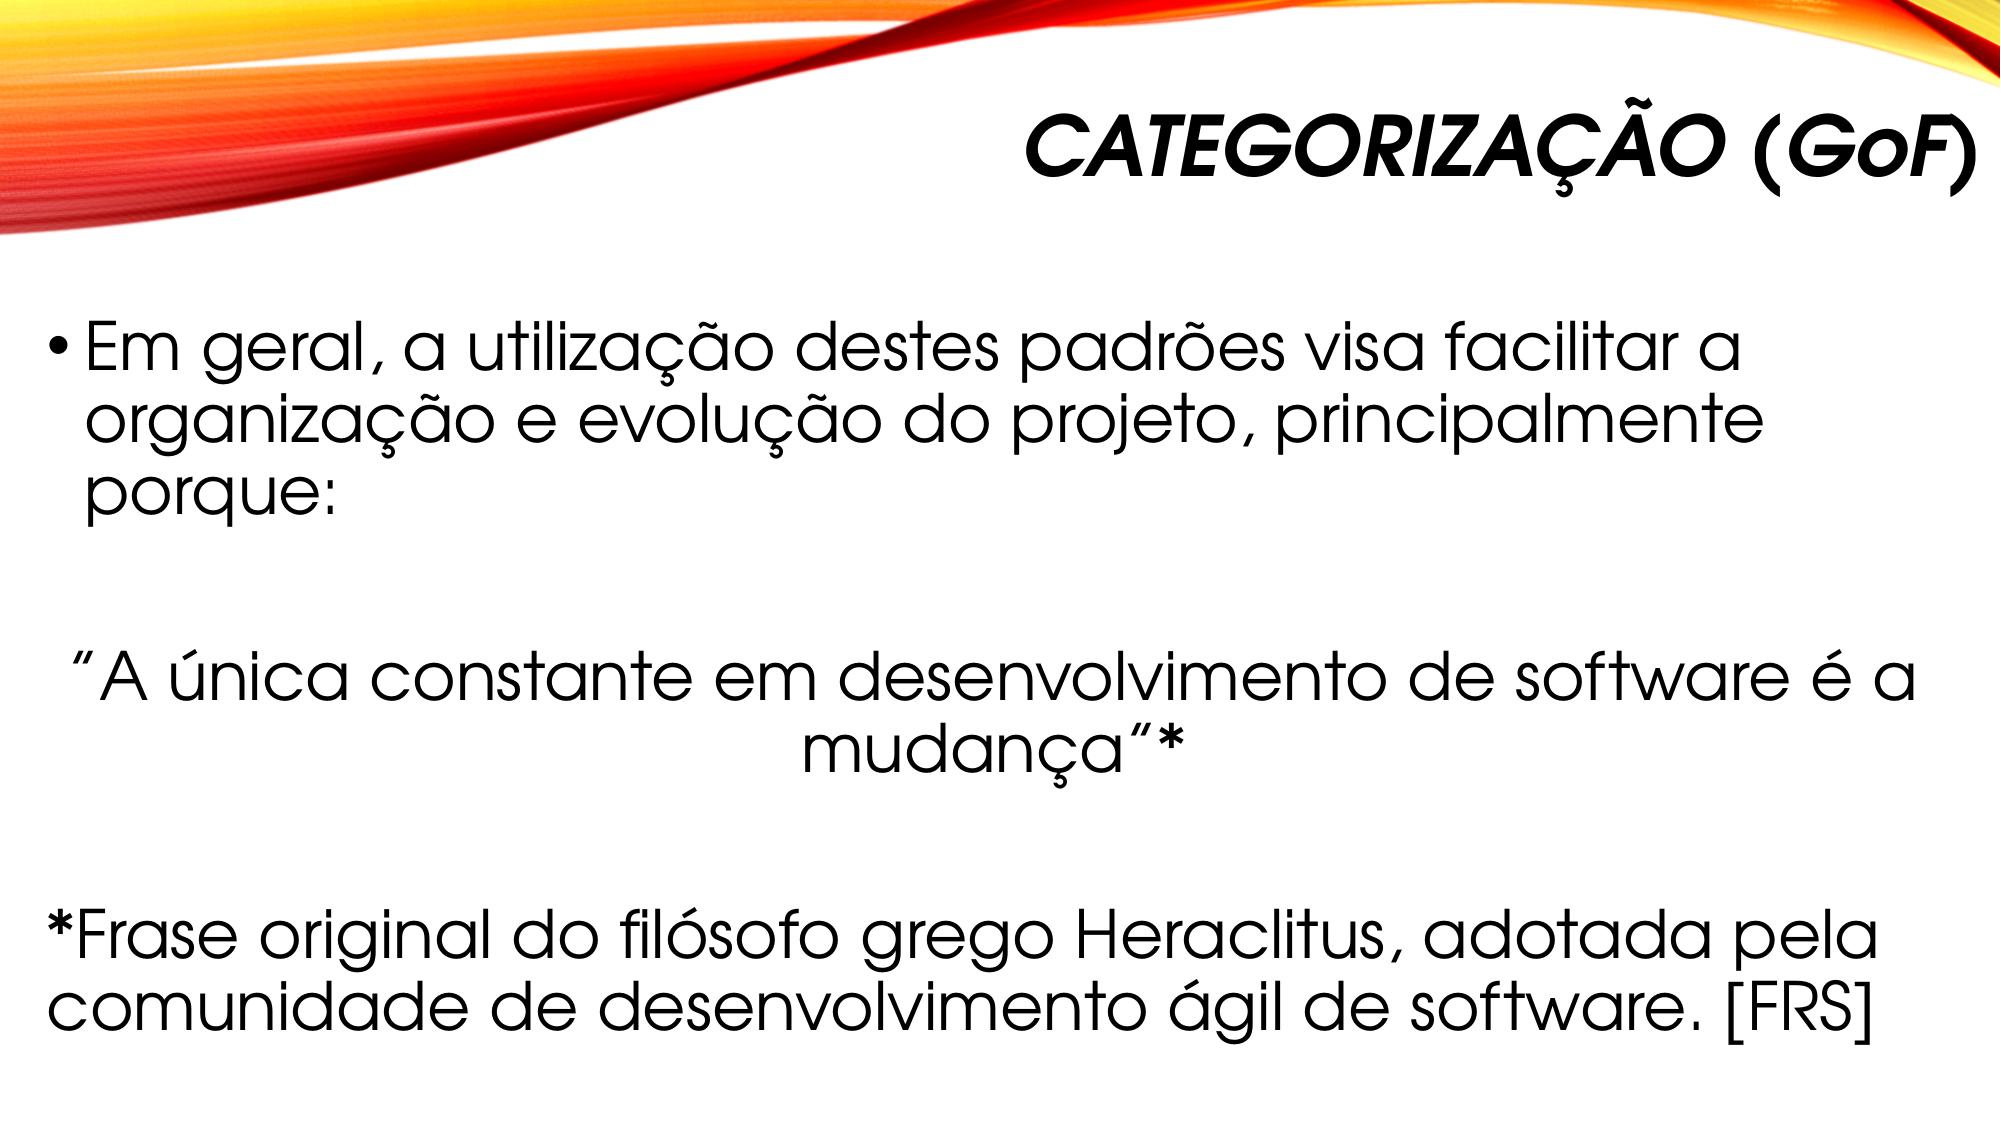

# Categorização (gof)
Em geral, a utilização destes padrões visa facilitar a organização e evolução do projeto, principalmente porque:

”A única constante em desenvolvimento de software é a mudança”*

*Frase original do filósofo grego Heraclitus, adotada pela comunidade de desenvolvimento ágil de software. [FRS]